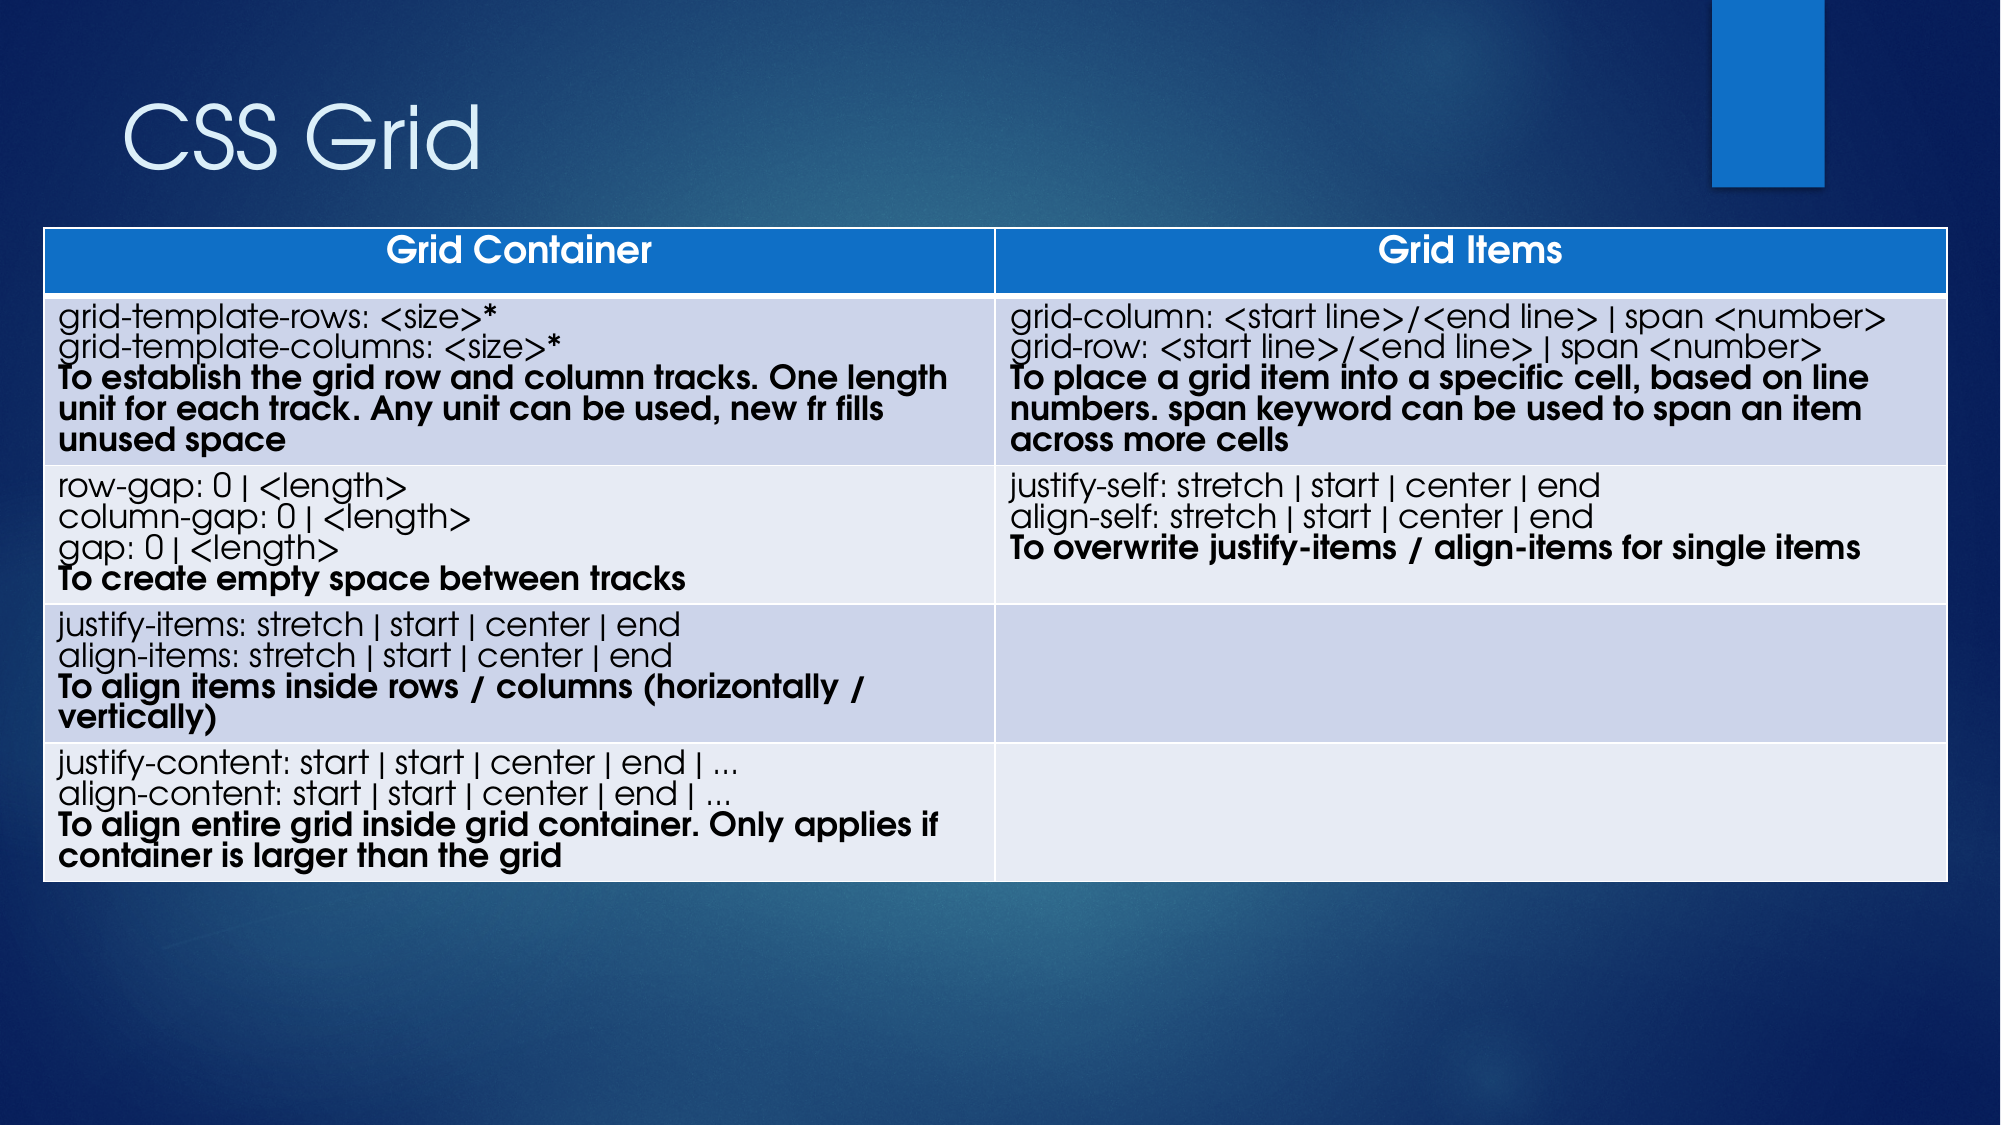

# CSS Grid
| Grid Container | Grid Items |
| --- | --- |
| grid-template-rows: <size>\* grid-template-columns: <size>\* To establish the grid row and column tracks. One length unit for each track. Any unit can be used, new fr fills unused space | grid-column: <start line>/<end line> | span <number> grid-row: <start line>/<end line> | span <number> To place a grid item into a specific cell, based on line numbers. span keyword can be used to span an item across more cells |
| row-gap: 0 | <length> column-gap: 0 | <length> gap: 0 | <length> To create empty space between tracks | justify-self: stretch | start | center | end align-self: stretch | start | center | end To overwrite justify-items / align-items for single items |
| justify-items: stretch | start | center | end align-items: stretch | start | center | end To align items inside rows / columns (horizontally / vertically) |  |
| justify-content: start | start | center | end | ... align-content: start | start | center | end | ... To align entire grid inside grid container. Only applies if container is larger than the grid |  |